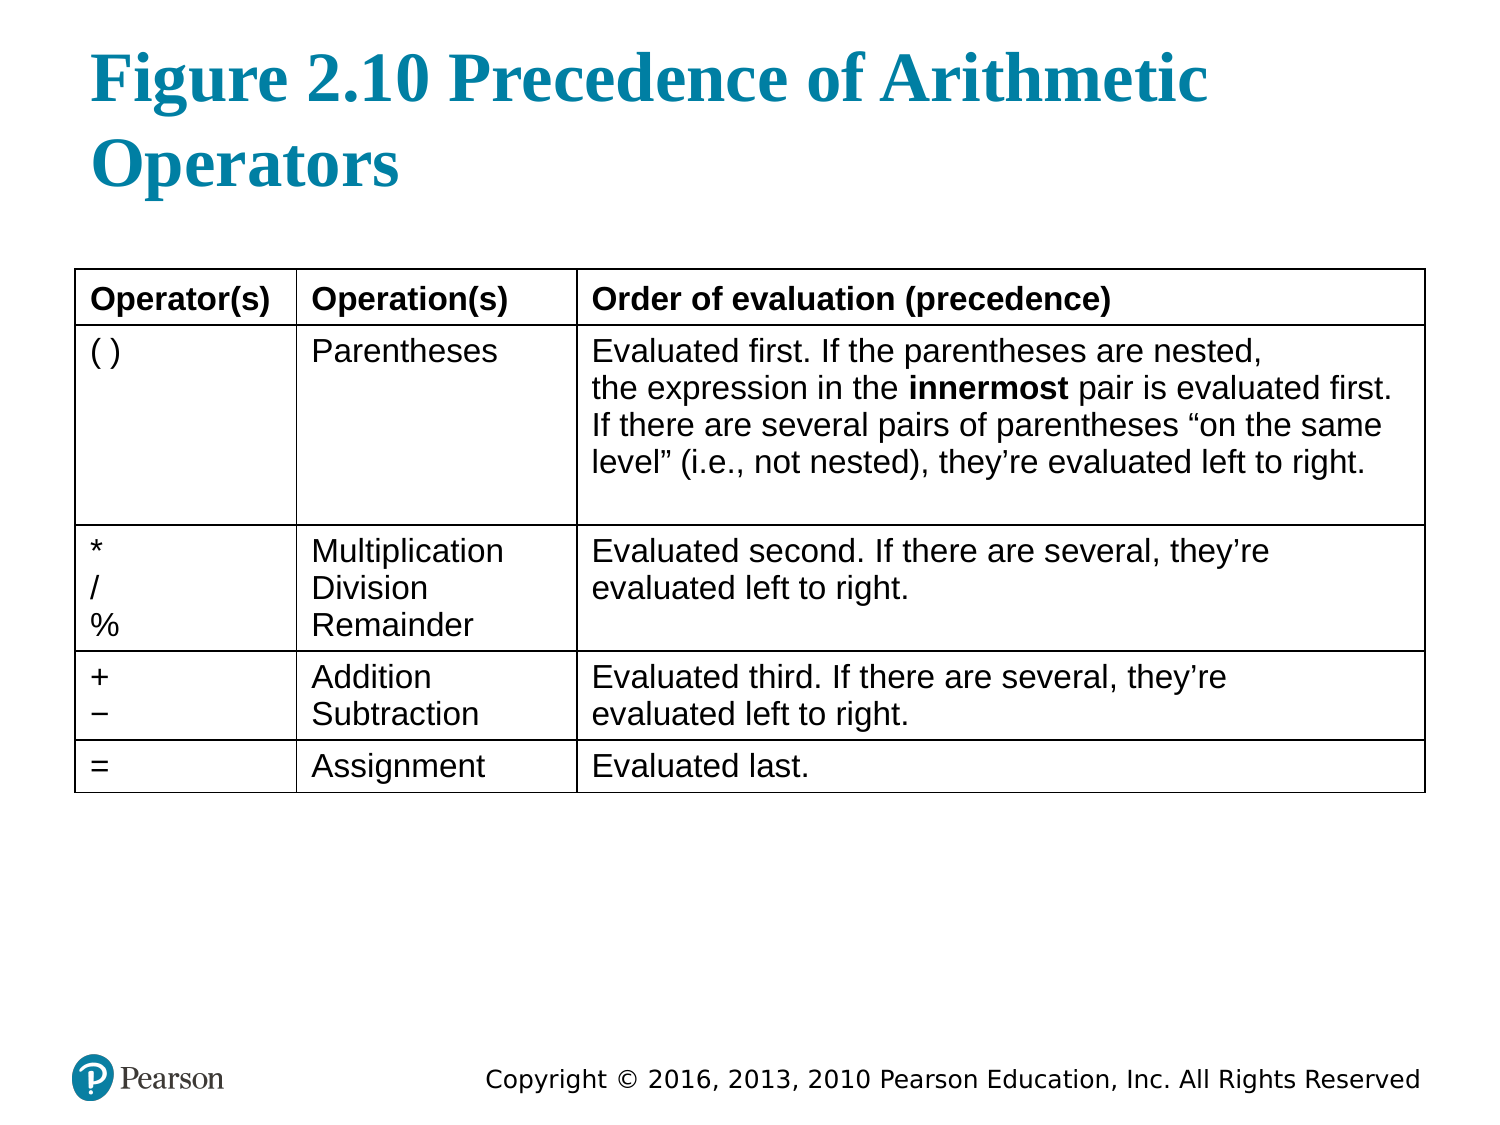

# Figure 2.10 Precedence of Arithmetic Operators
| Operator(s) | Operation(s) | Order of evaluation (precedence) |
| --- | --- | --- |
| ( ) | Parentheses | Evaluated first. If the parentheses are nested, the expression in the innermost pair is evaluated first. If there are several pairs of parentheses “on the same level” (i.e., not nested), they’re evaluated left to right. |
| \* / % | Multiplication Division Remainder | Evaluated second. If there are several, they’re evaluated left to right. |
| + − | Addition Subtraction | Evaluated third. If there are several, they’re evaluated left to right. |
| = | Assignment | Evaluated last. |